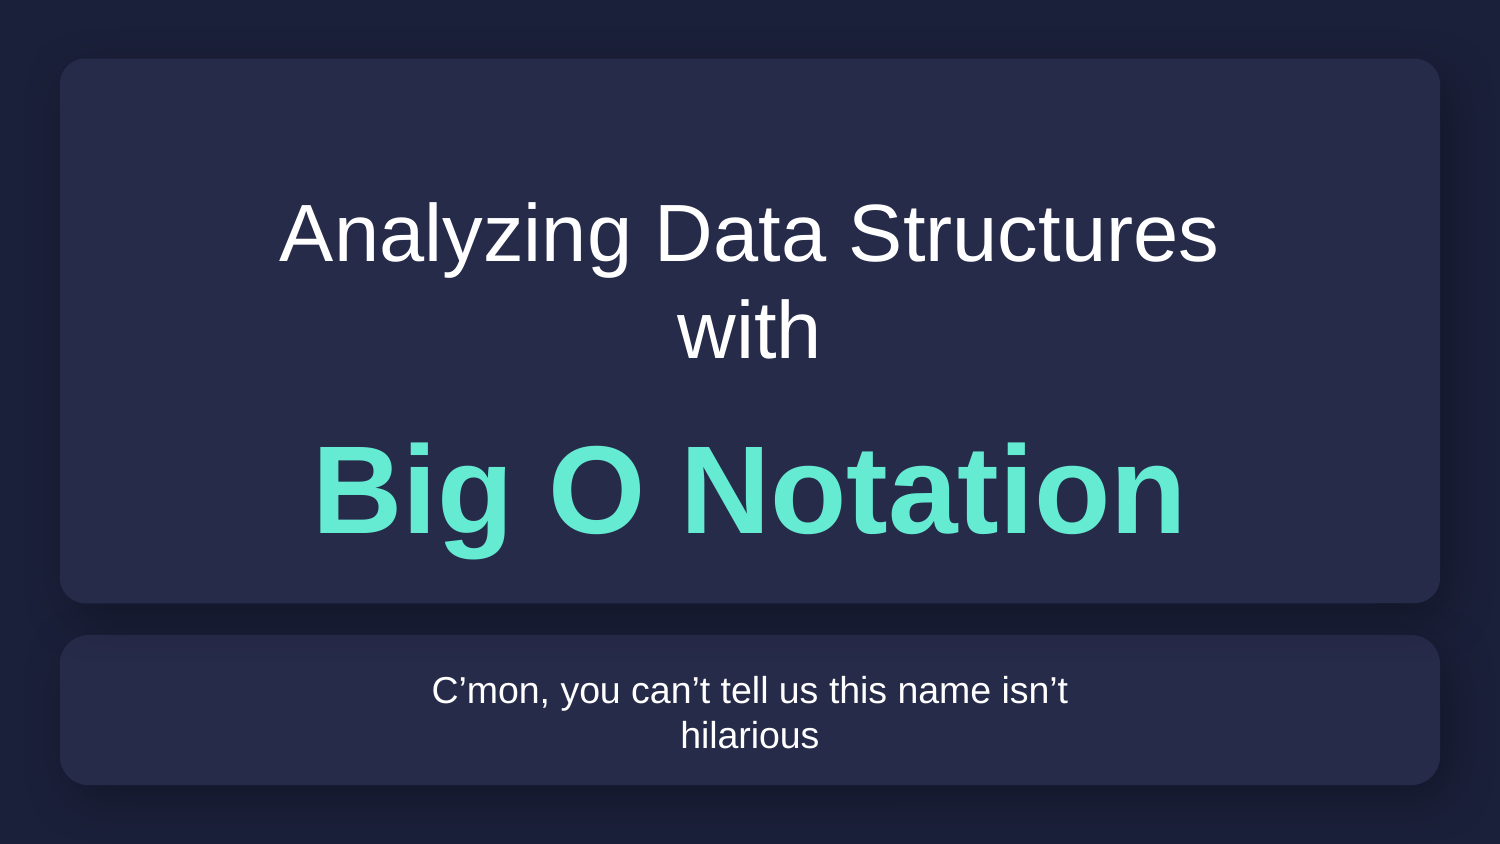

Analyzing Data Structures with
Big O Notation
# C’mon, you can’t tell us this name isn’t hilarious